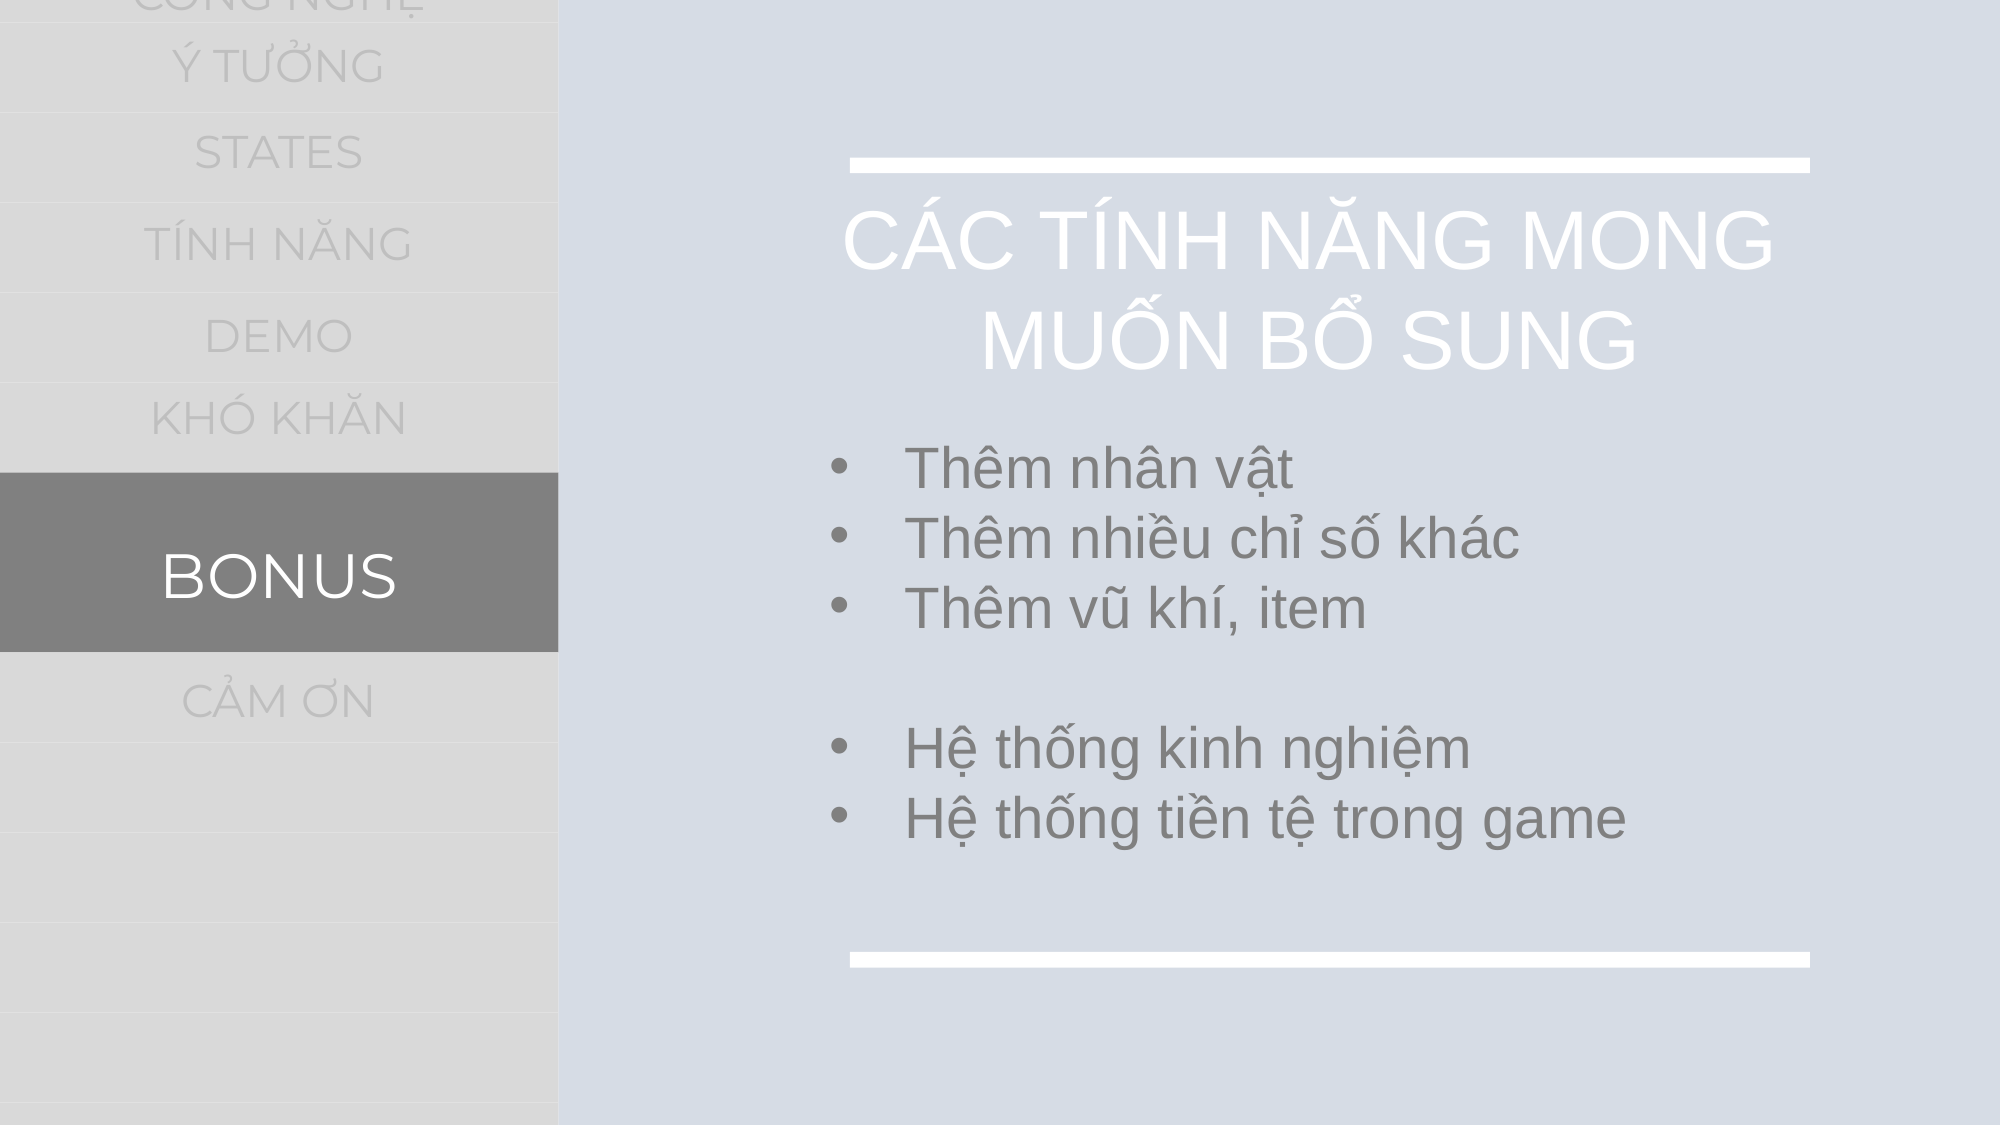

THÀNH VIÊN

CÔNG NGHỆ
Ý TƯỞNG
STATES
CÁC TÍNH NĂNG MONG MUỐN BỔ SUNG
TÍNH NĂNG
DEMO
KHÓ KHĂN
Thêm nhân vật
Thêm nhiều chỉ số khác
Thêm vũ khí, item

Hệ thống kinh nghiệm
Hệ thống tiền tệ trong game

BONUS
CẢM ƠN